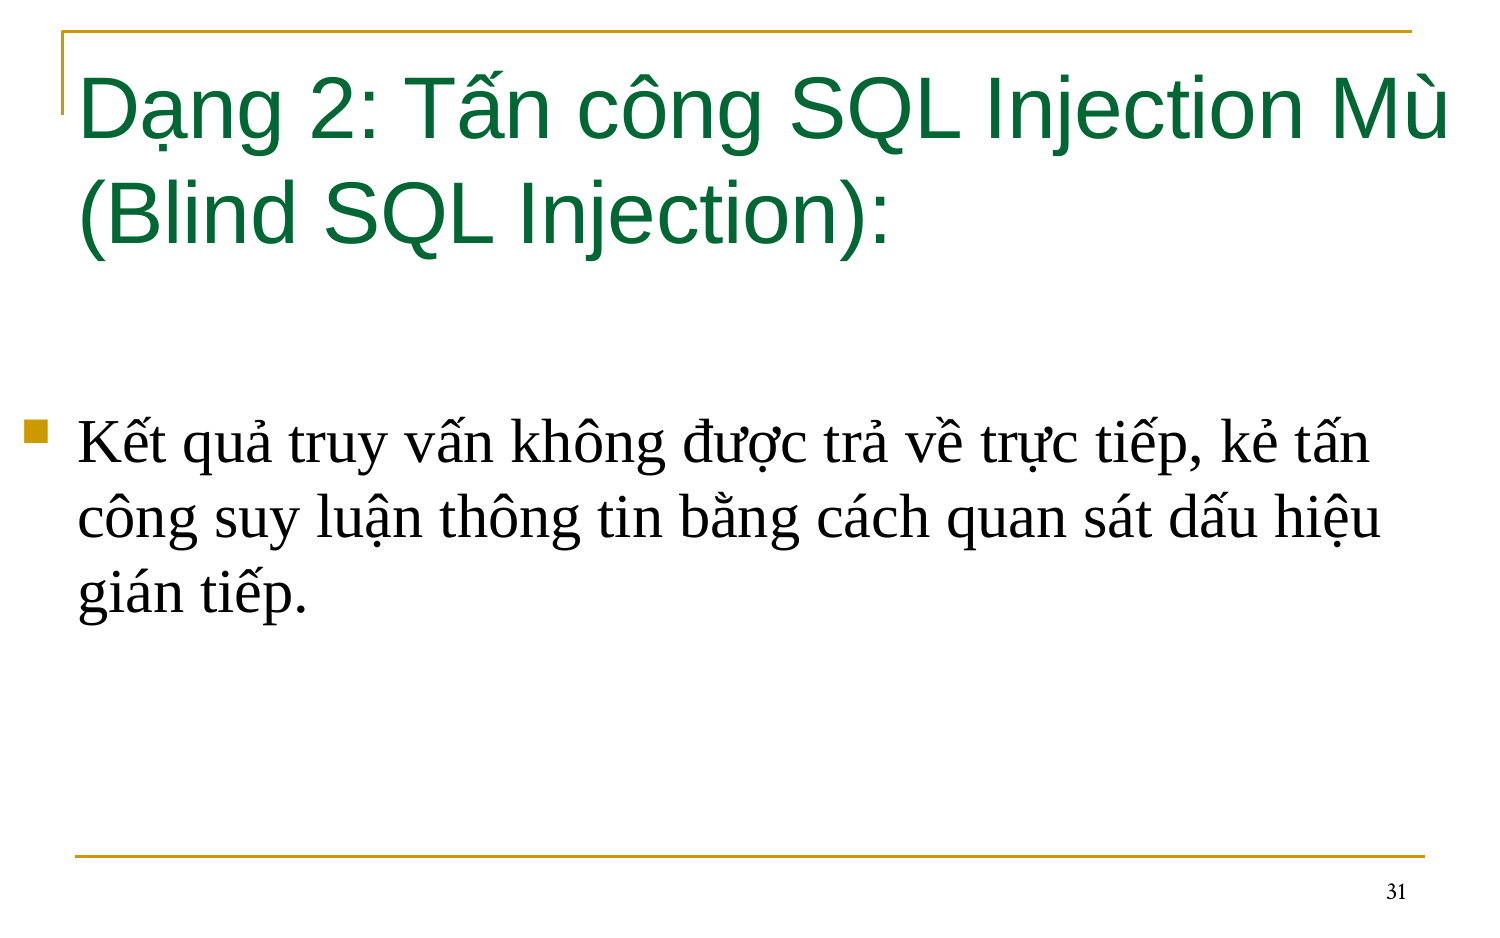

# Dạng 2: Tấn công SQL Injection Mù (Blind SQL Injection):
Kết quả truy vấn không được trả về trực tiếp, kẻ tấn công suy luận thông tin bằng cách quan sát dấu hiệu gián tiếp.

31